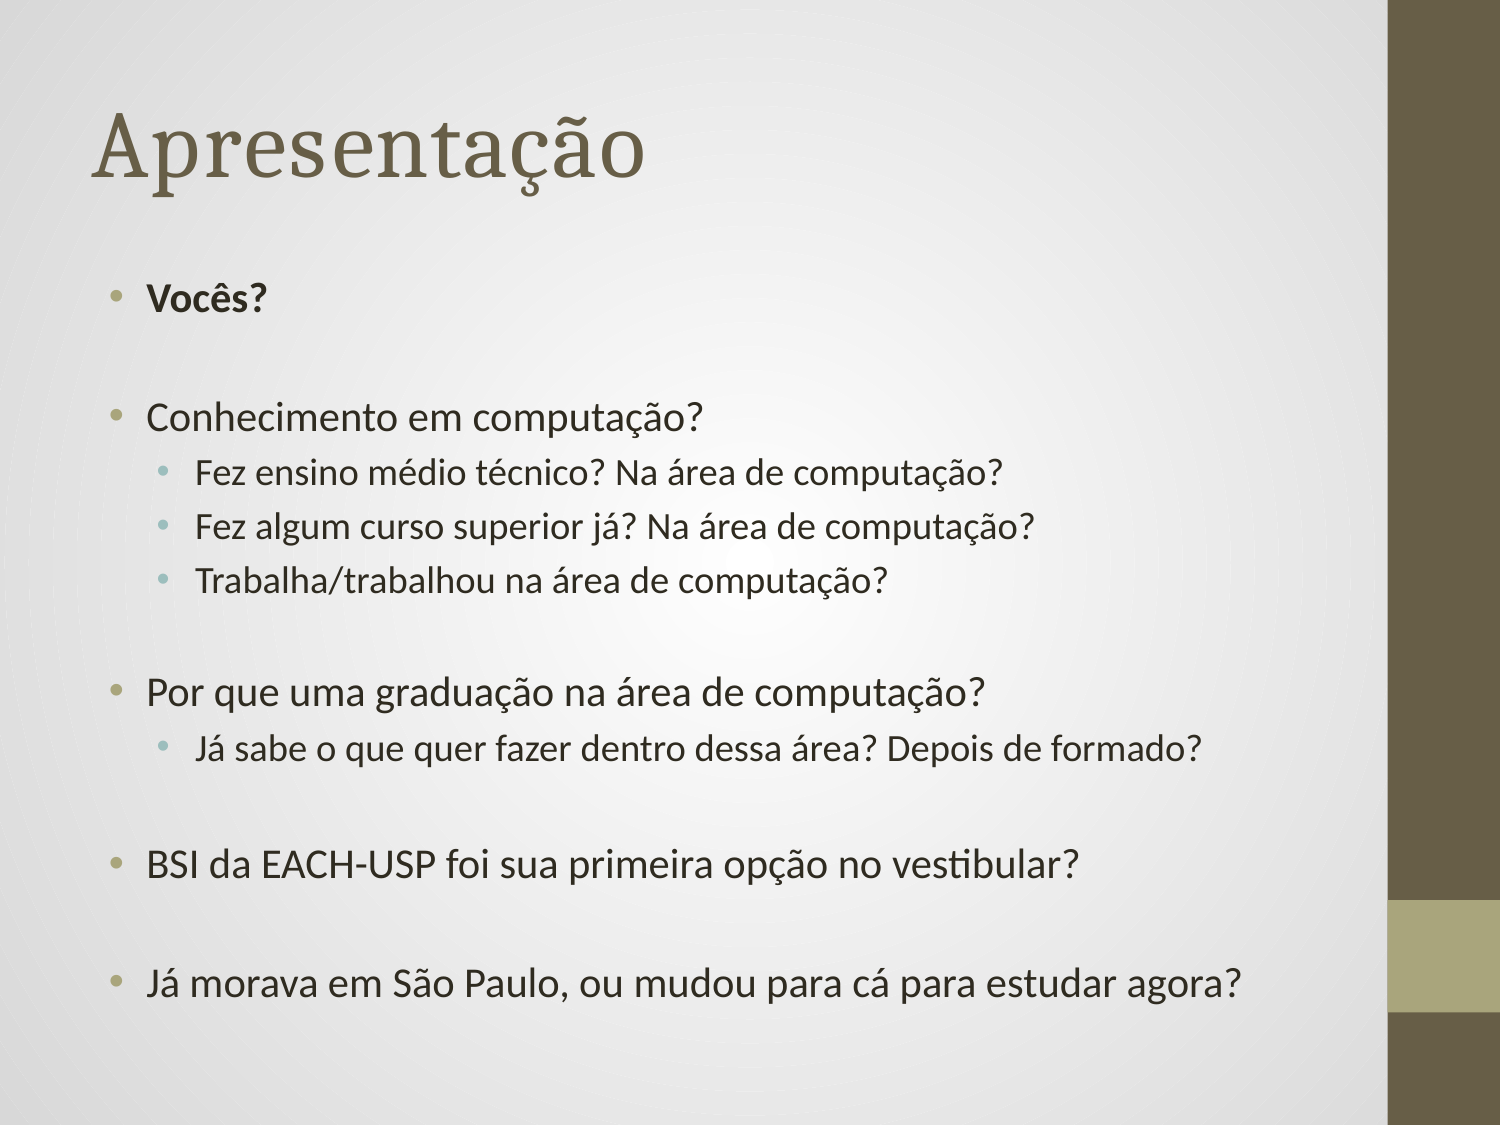

# Apresentação
Vocês?

Conhecimento em computação?
Fez ensino médio técnico? Na área de computação?
Fez algum curso superior já? Na área de computação?
Trabalha/trabalhou na área de computação?

Por que uma graduação na área de computação?
Já sabe o que quer fazer dentro dessa área? Depois de formado?

BSI da EACH-USP foi sua primeira opção no vestibular?

Já morava em São Paulo, ou mudou para cá para estudar agora?